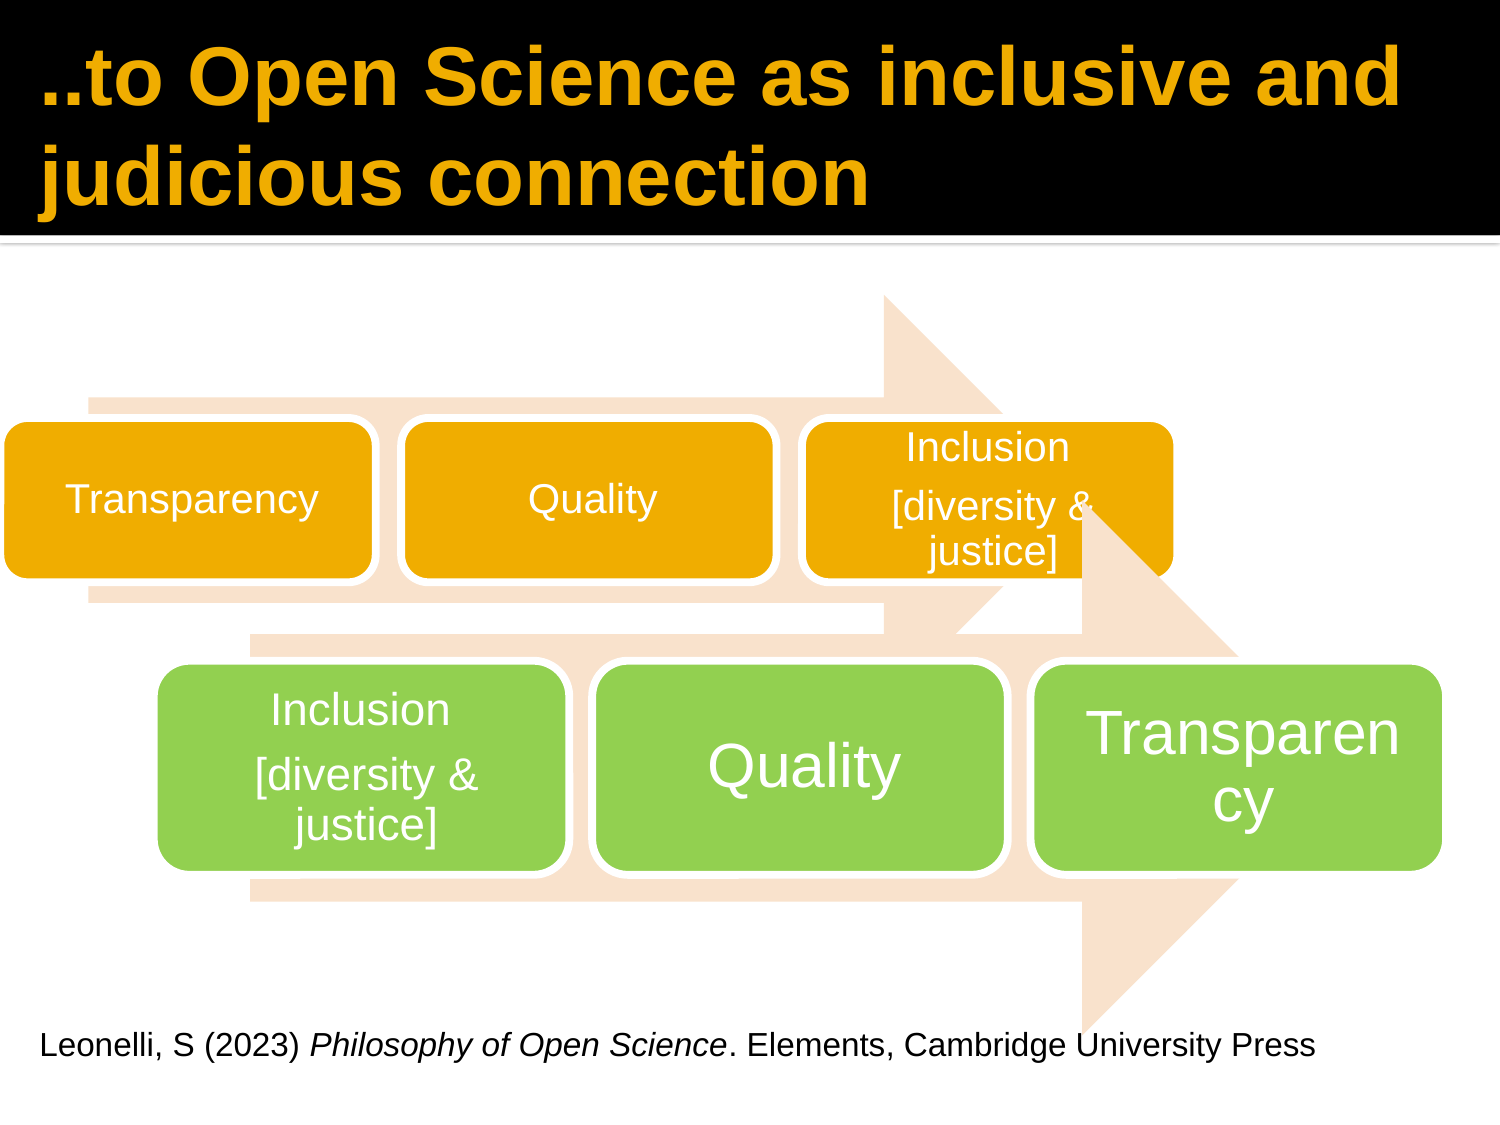

# ..to Open Science as inclusive and judicious connection
Transparency
Quality
Inclusion
[diversity & justice]
Inclusion
[diversity & justice]
Quality
Transparency
Leonelli, S (2023) Philosophy of Open Science. Elements, Cambridge University Press